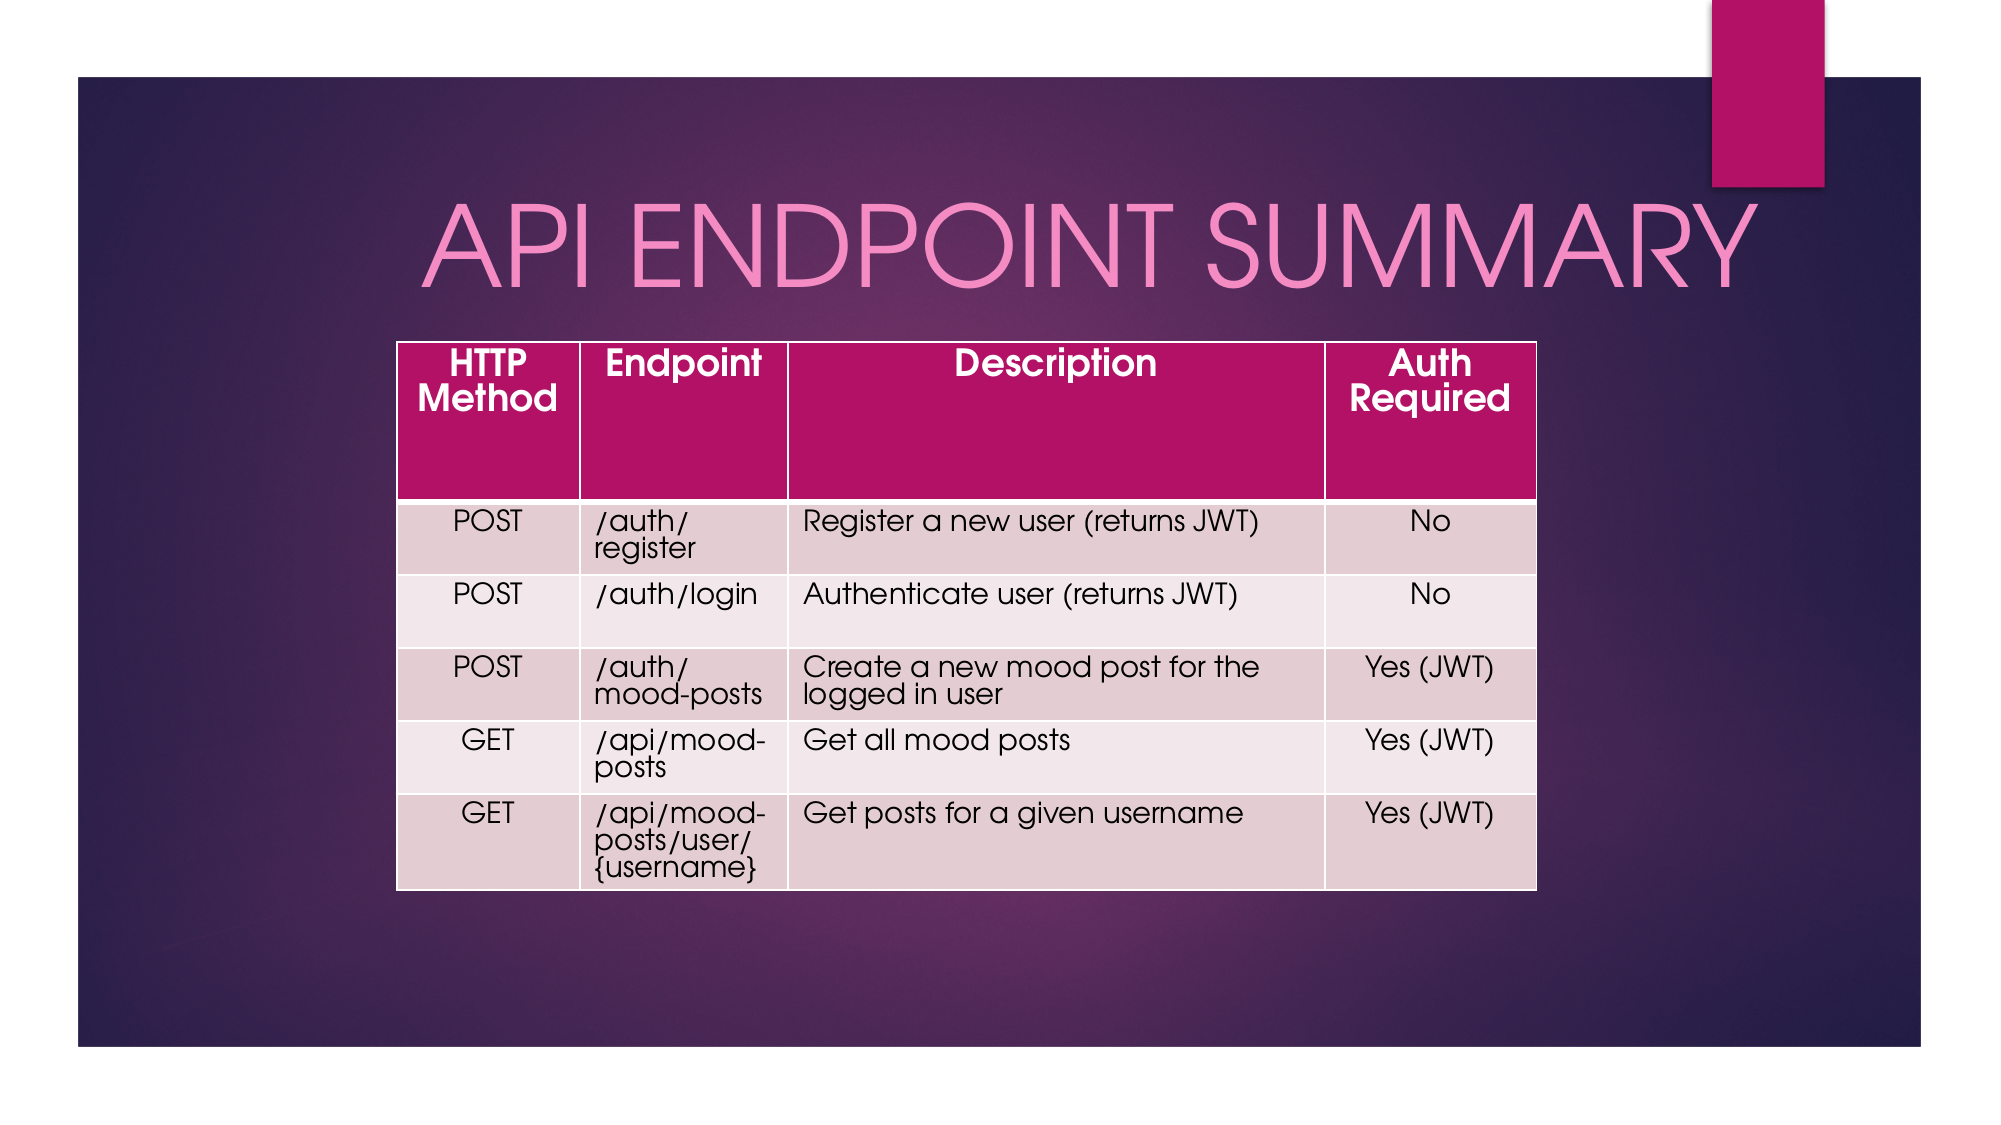

API Endpoint summary
| HTTP Method | Endpoint | Description | Auth Required |
| --- | --- | --- | --- |
| POST | /auth/register | Register a new user (returns JWT) | No |
| POST | /auth/login | Authenticate user (returns JWT) | No |
| POST | /auth/mood-posts | Create a new mood post for the logged in user | Yes (JWT) |
| GET | /api/mood-posts | Get all mood posts | Yes (JWT) |
| GET | /api/mood-posts/user/{username} | Get posts for a given username | Yes (JWT) |